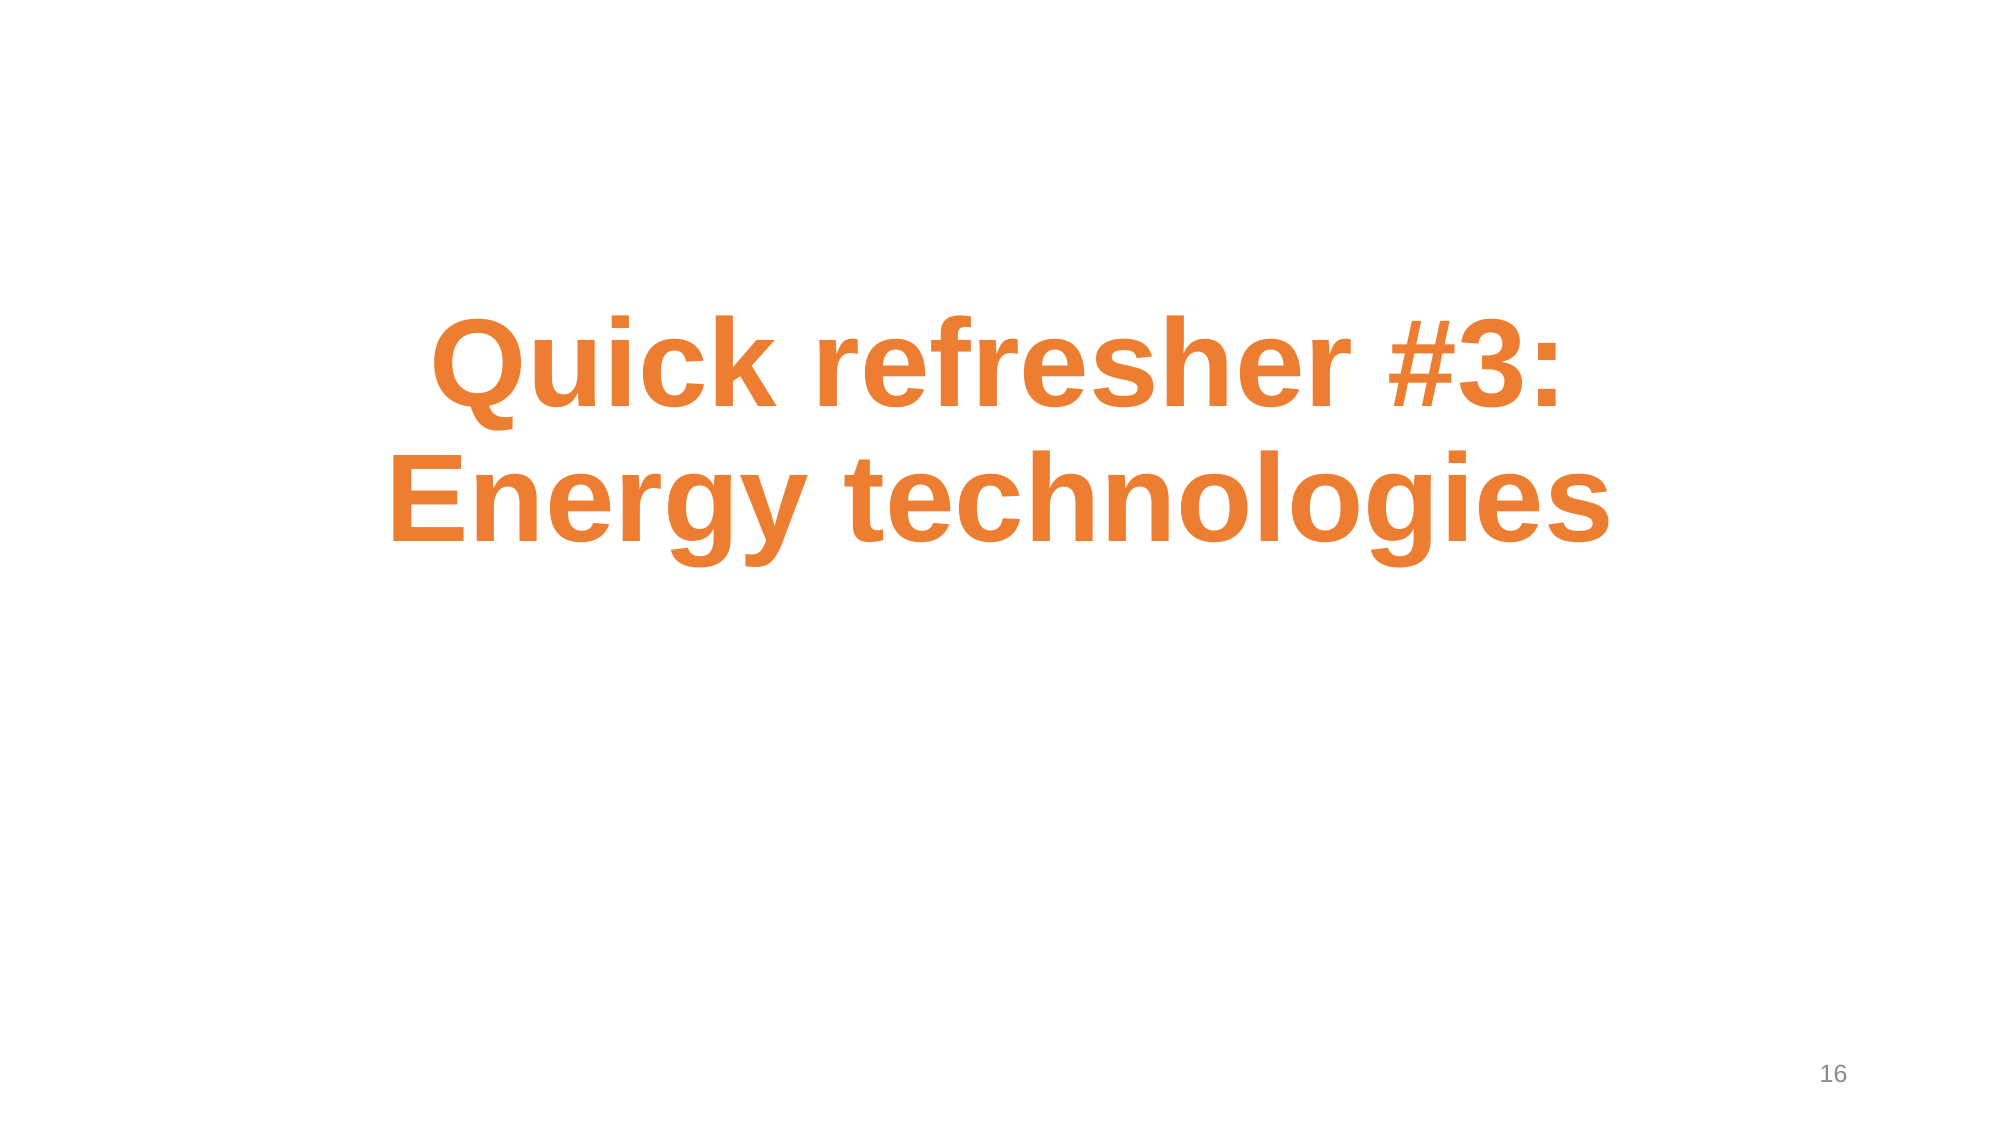

# Quick refresher #3: Energy technologies

16